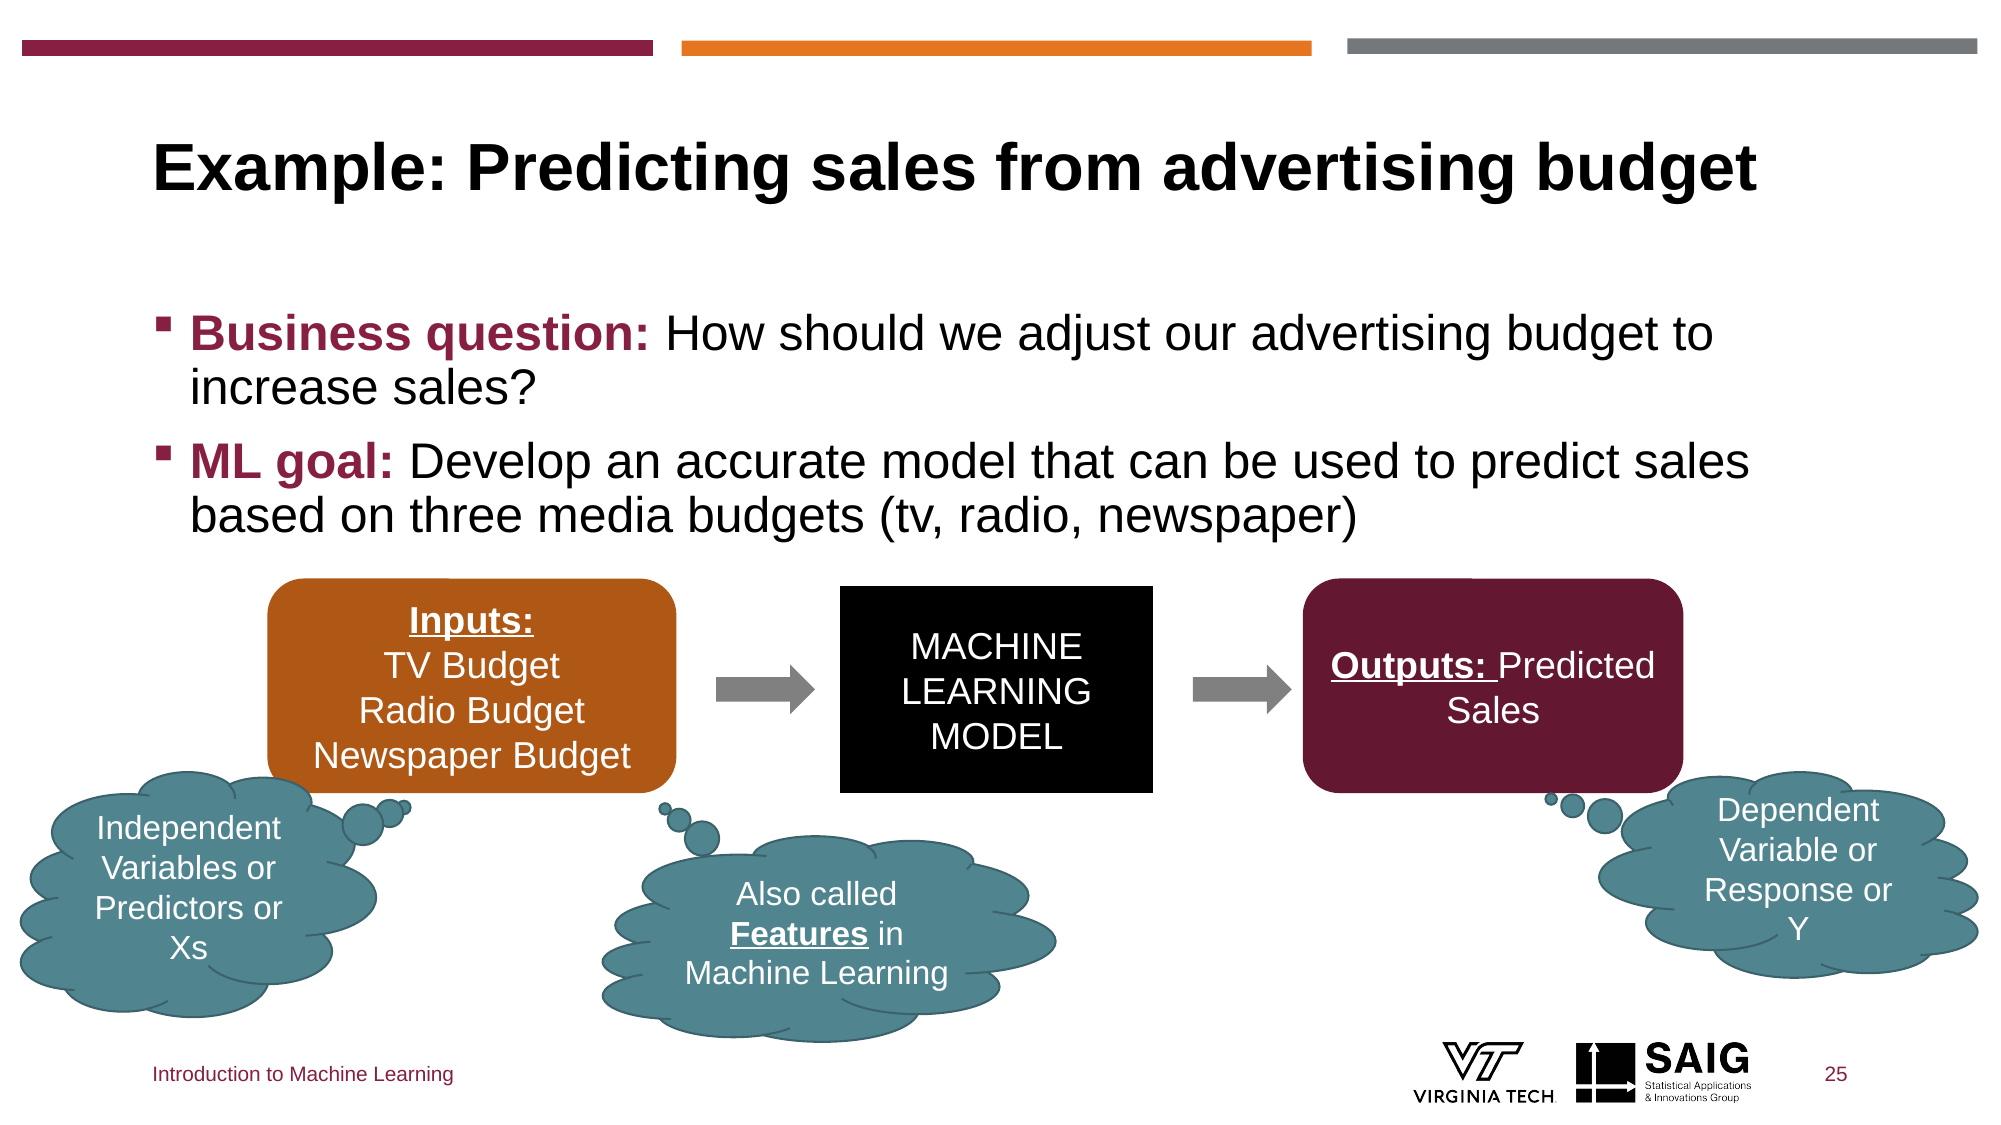

# Example: Predicting sales from advertising budget
Business question: How should we adjust our advertising budget to increase sales?
ML goal: Develop an accurate model that can be used to predict sales based on three media budgets (tv, radio, newspaper)
Inputs:
TV Budget
Radio Budget
Newspaper Budget
Outputs: Predicted Sales
MACHINE LEARNING MODEL

Dependent Variable or Response or Y
Also called Features in Machine Learning
Independent Variables or Predictors or Xs
Introduction to Machine Learning
25